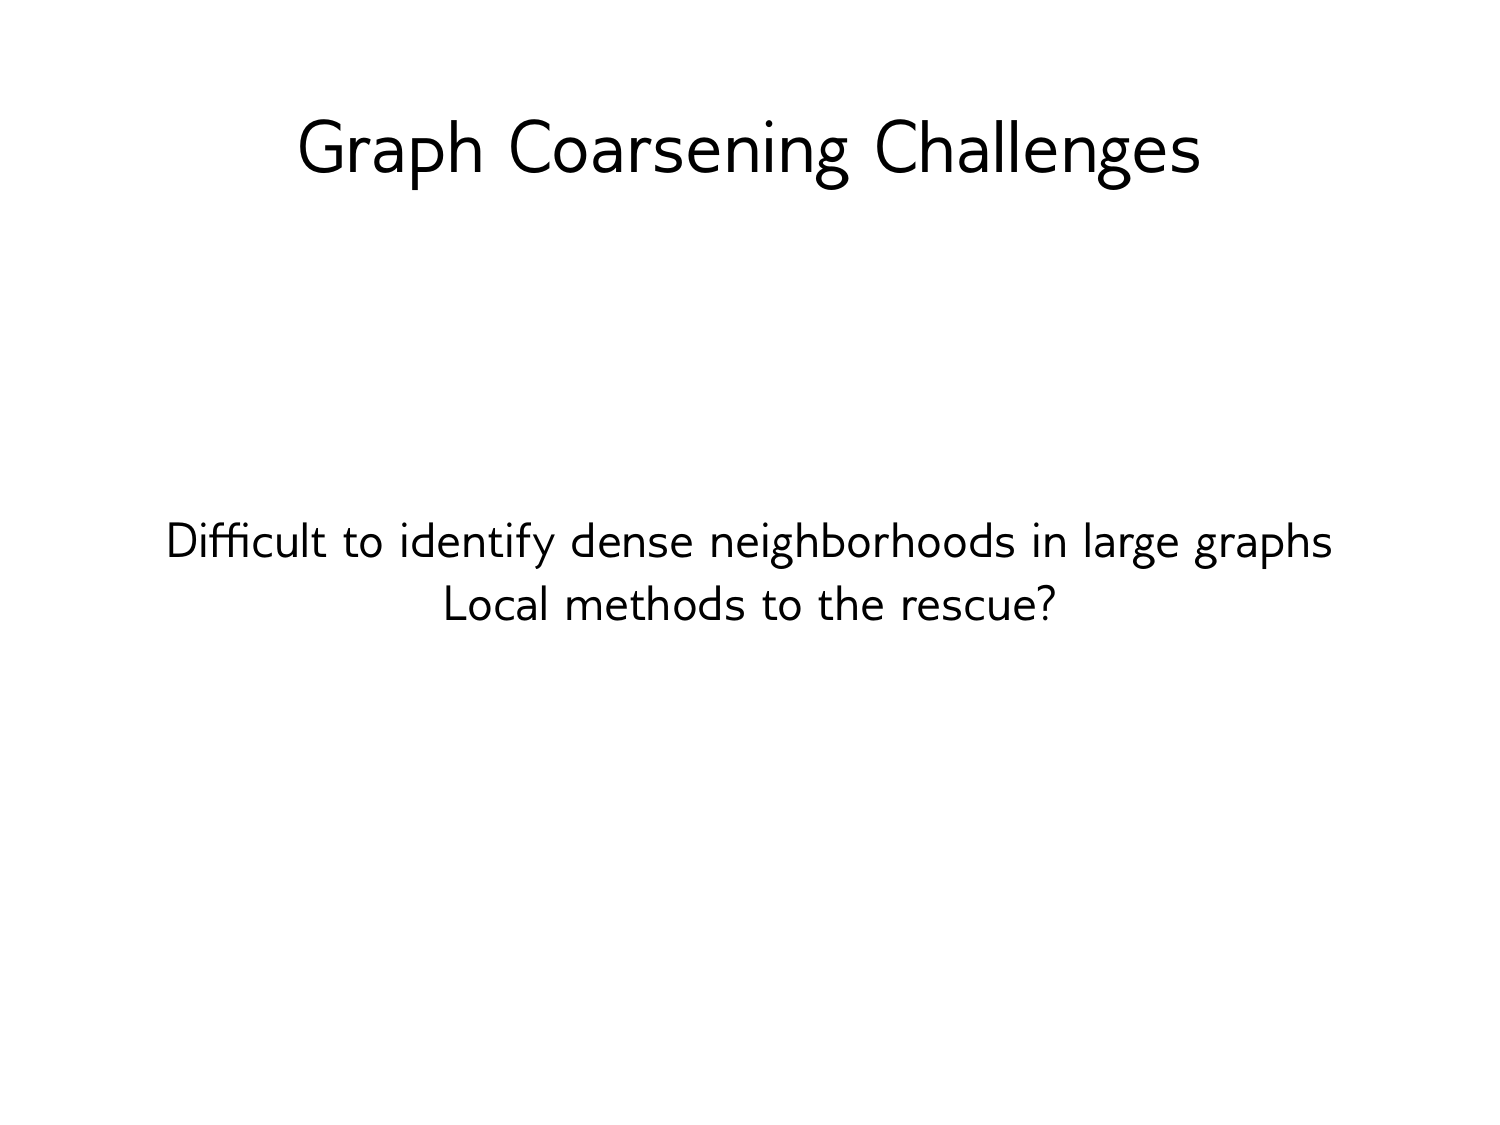

Graph Coarsening Challenges
Difficult to identify dense neighborhoods in large graphs
Local methods to the rescue?